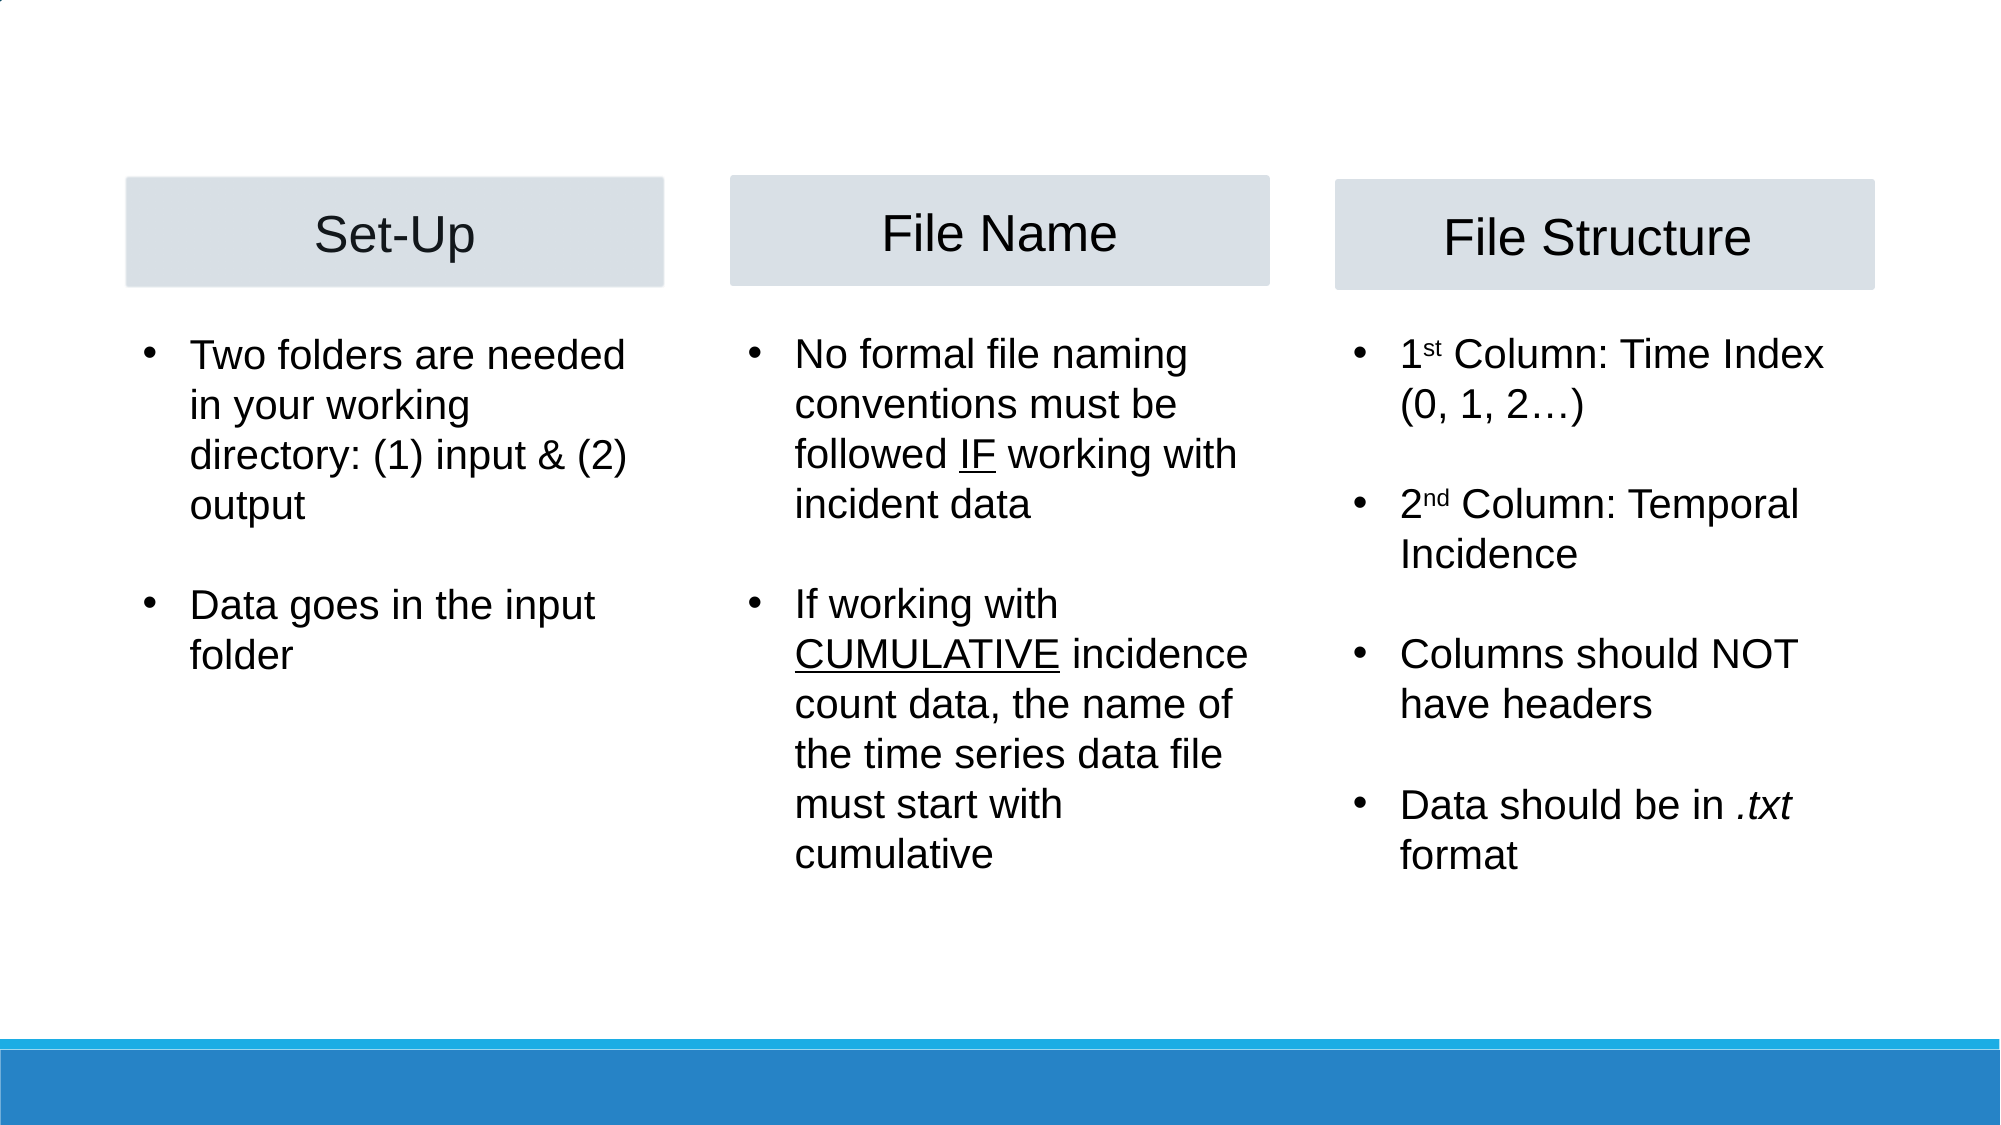

File Name
Set-Up
File Structure
No formal file naming conventions must be followed IF working with incident data

If working with CUMULATIVE incidence count data, the name of the time series data file must start with cumulative
1st Column: Time Index (0, 1, 2…)

2nd Column: Temporal Incidence

Columns should NOT have headers

Data should be in .txt format
Two folders are needed in your working directory: (1) input & (2) output

Data goes in the input folder